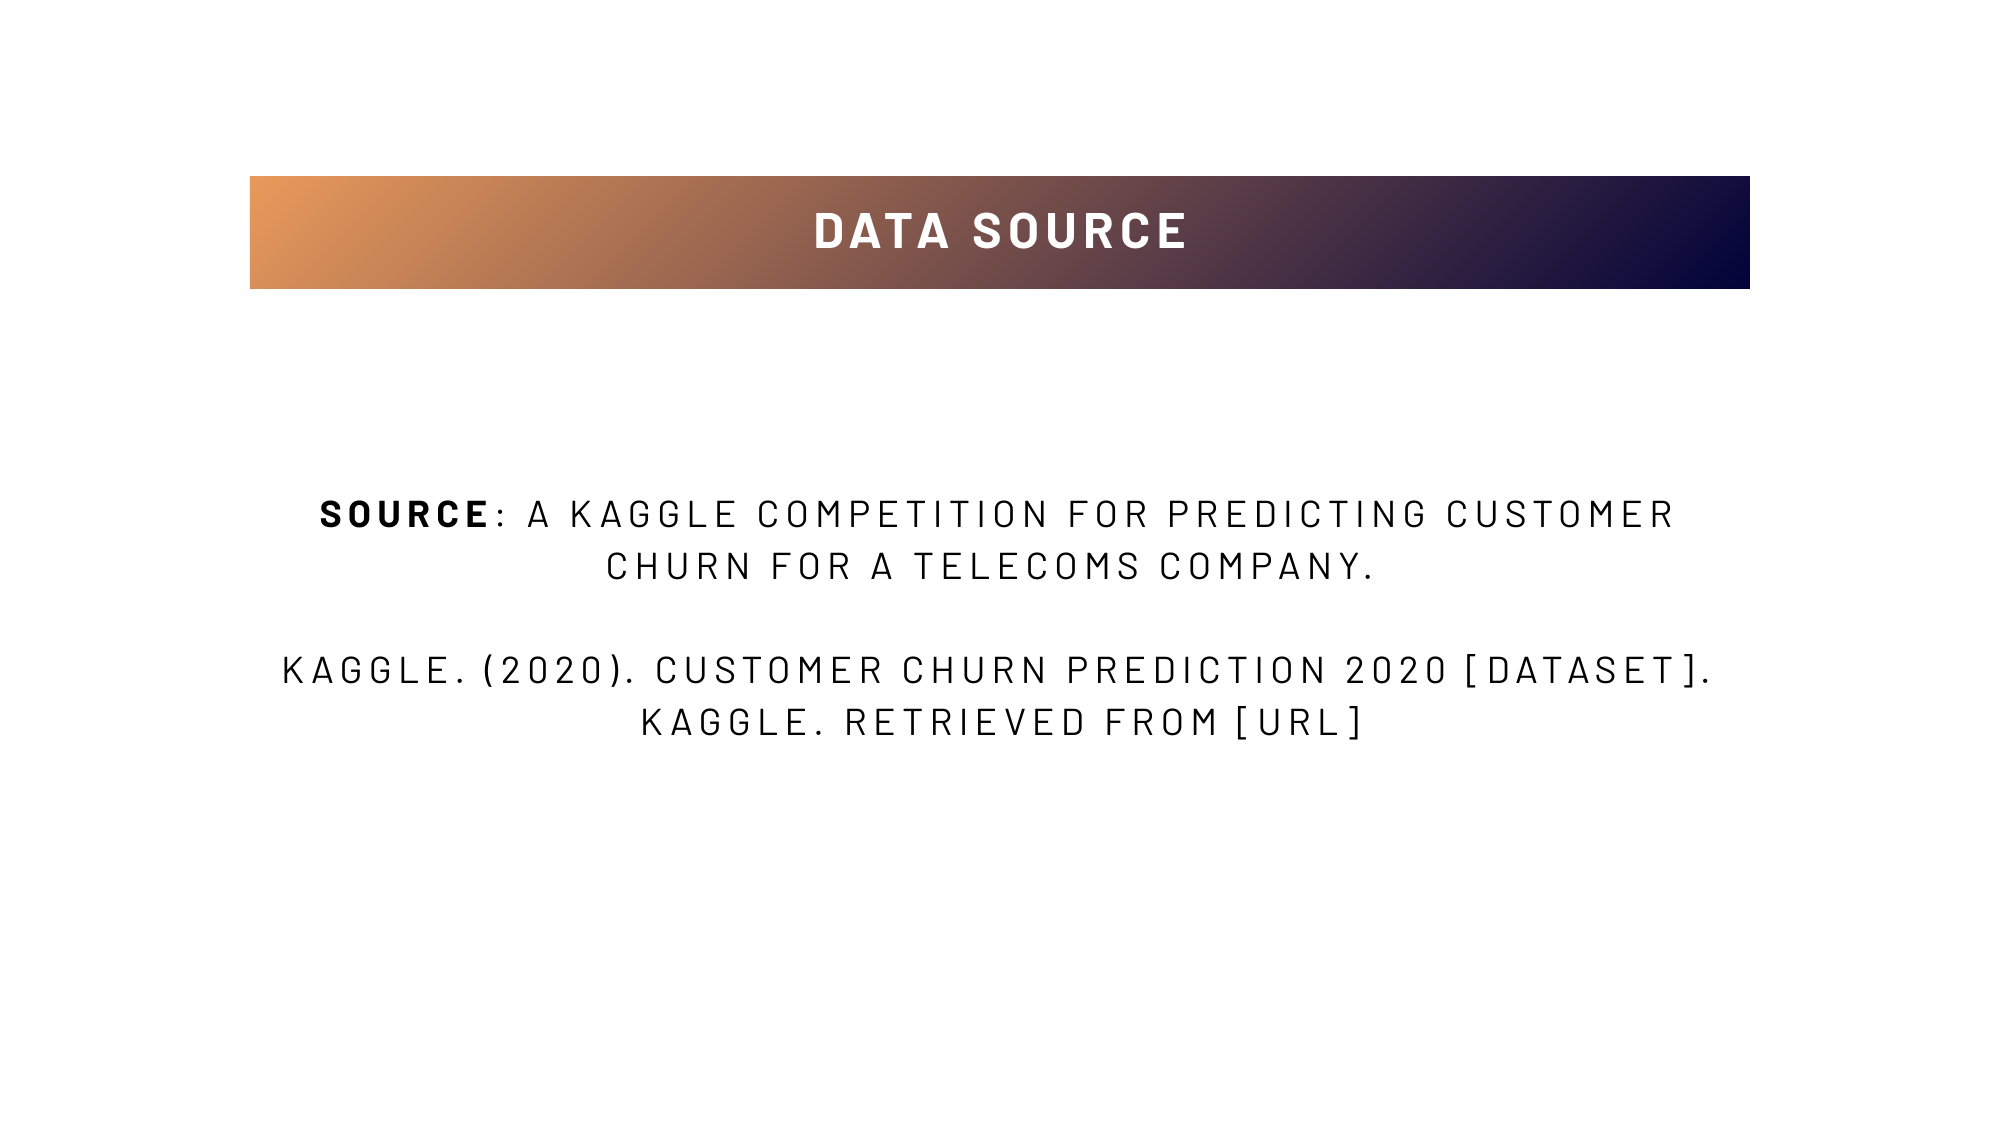

Data Source
# Source: A Kaggle competition for predicting customer churn for a telecoms company. Kaggle. (2020). Customer Churn Prediction 2020 [Dataset]. Kaggle. Retrieved from [URL]